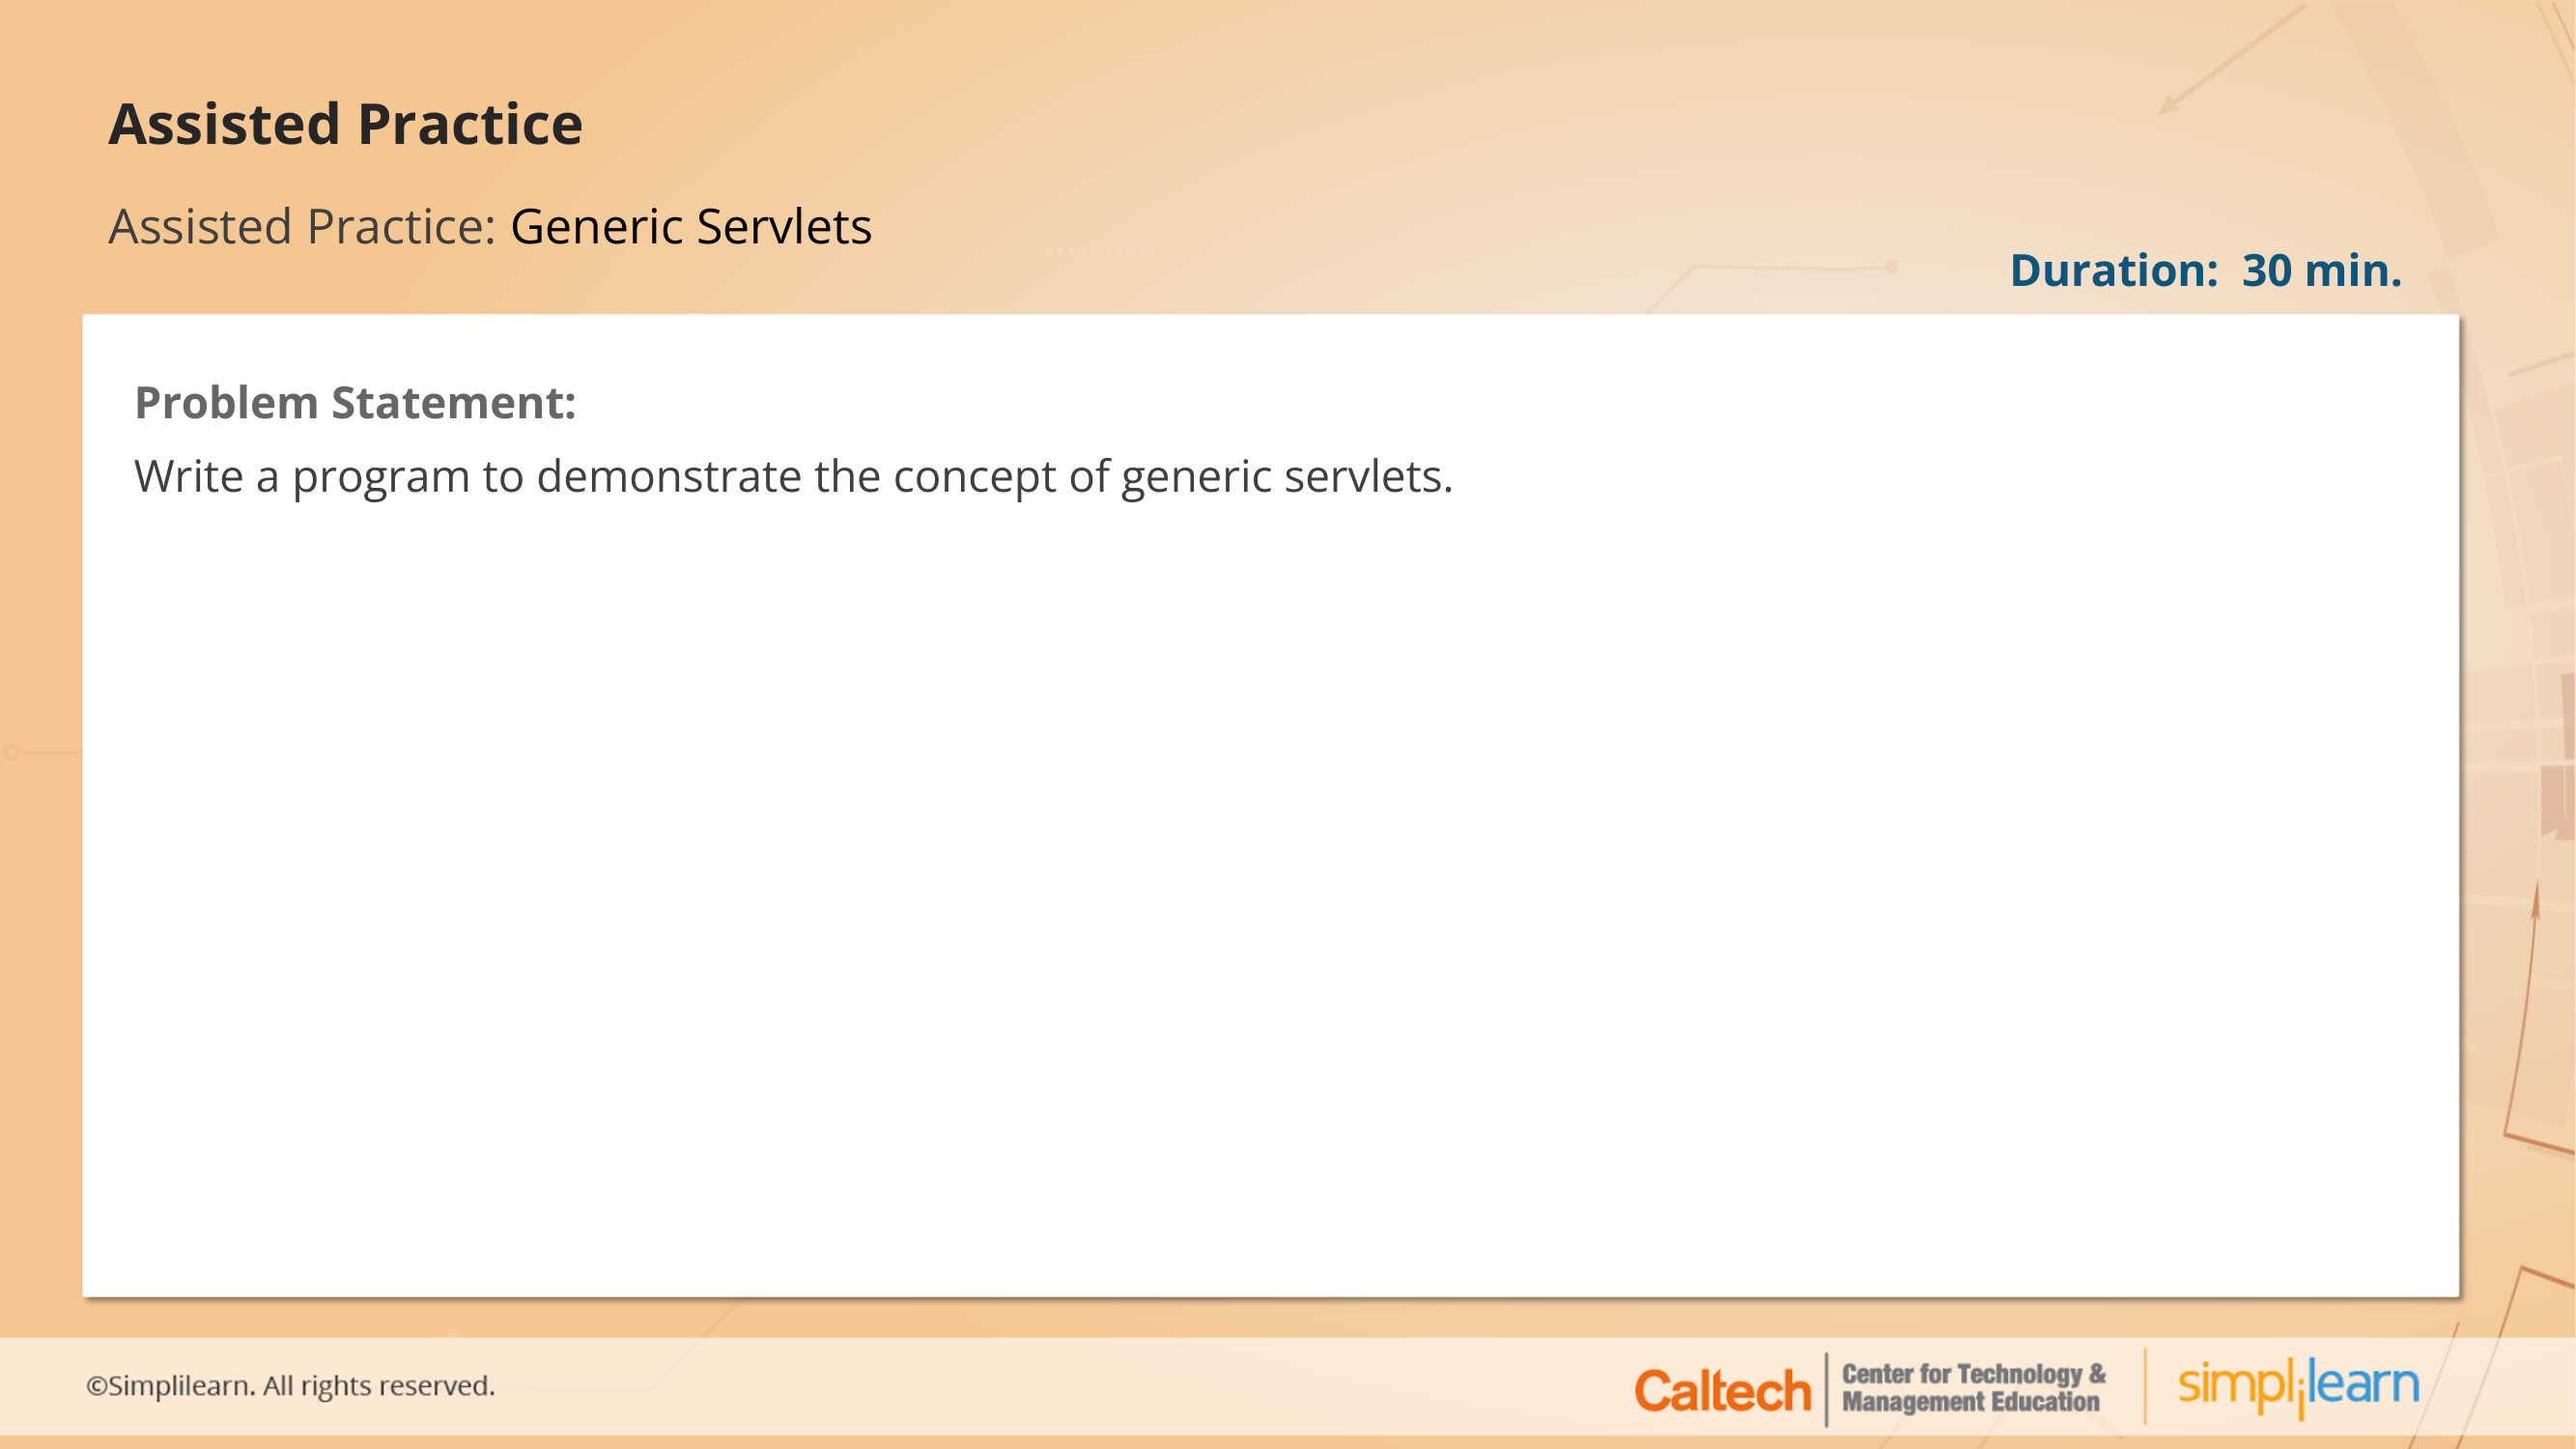

# Assisted Practice: Generic Servlets
Duration:  30 min.
Problem Statement:
Write a program to demonstrate the concept of generic servlets.